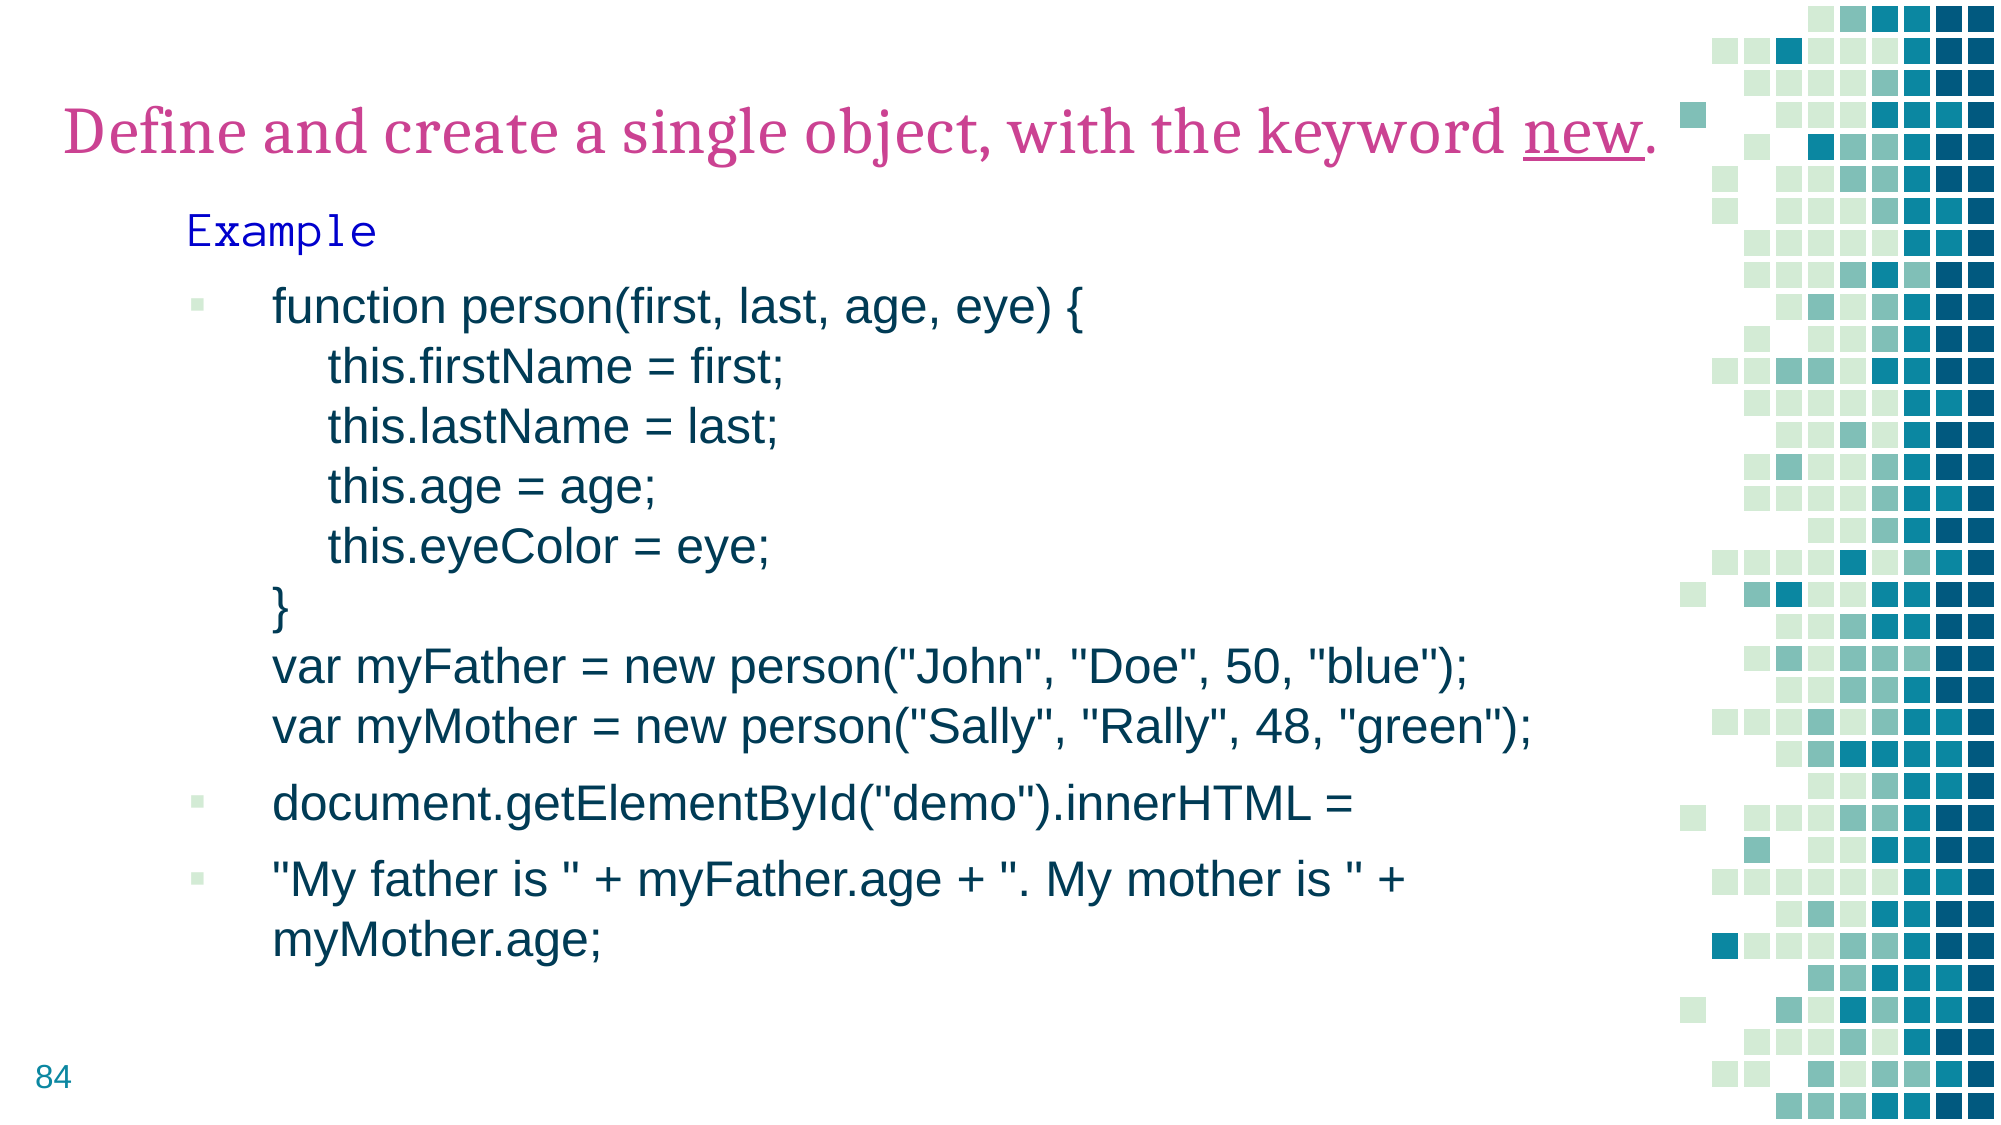

# Define and create a single object, with the keyword new.
Example
function person(first, last, age, eye) {
    this.firstName = first;
    this.lastName = last;
    this.age = age;
    this.eyeColor = eye;
}
var myFather = new person("John", "Doe", 50, "blue");
var myMother = new person("Sally", "Rally", 48, "green");
document.getElementById("demo").innerHTML =
"My father is " + myFather.age + ". My mother is " + myMother.age;

84